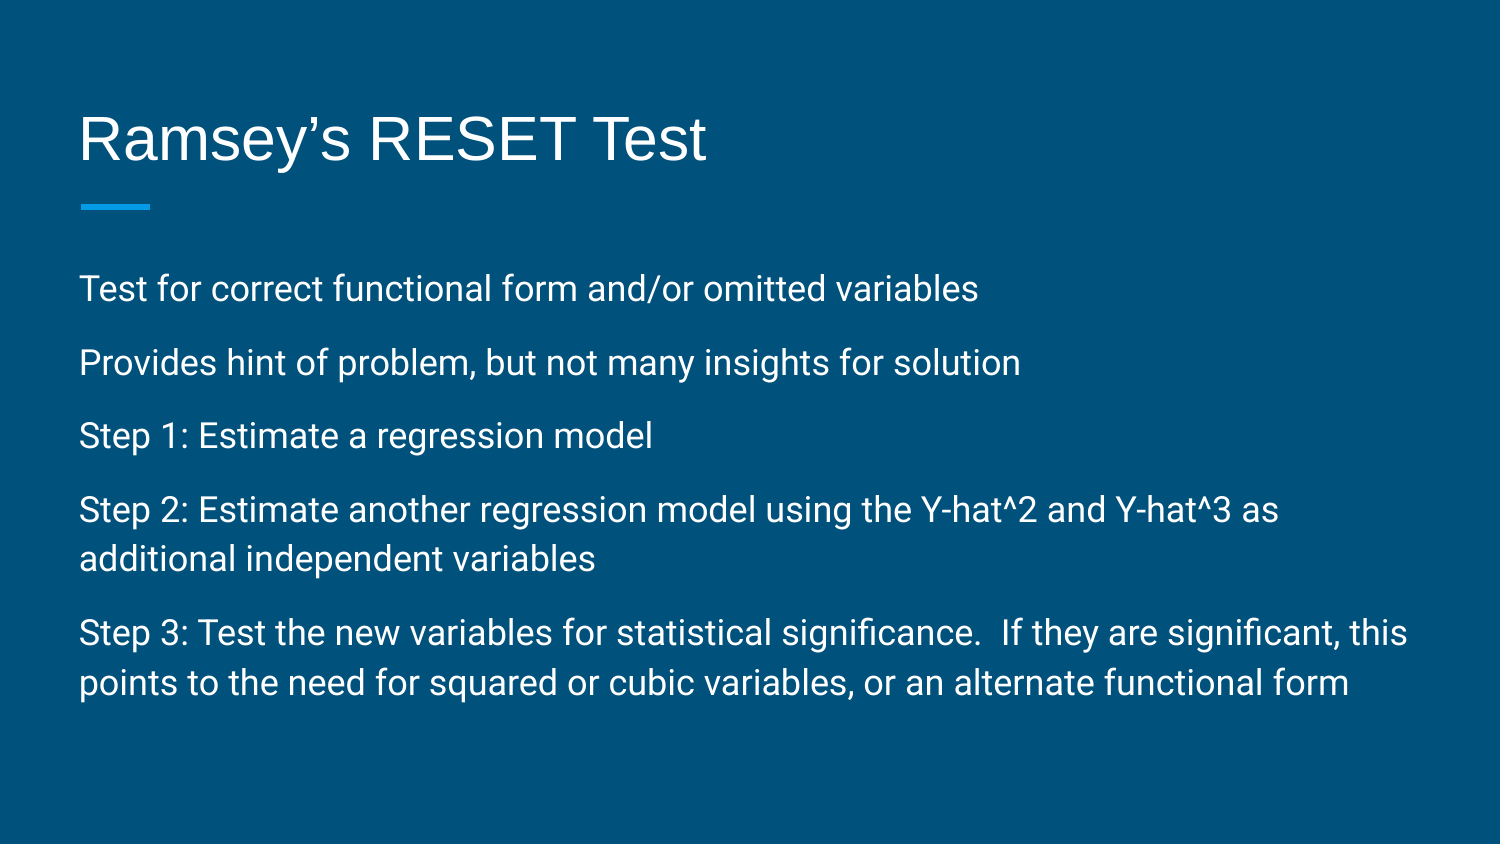

# Ramsey’s RESET Test
Test for correct functional form and/or omitted variables
Provides hint of problem, but not many insights for solution
Step 1: Estimate a regression model
Step 2: Estimate another regression model using the Y-hat^2 and Y-hat^3 as additional independent variables
Step 3: Test the new variables for statistical significance.  If they are significant, this points to the need for squared or cubic variables, or an alternate functional form